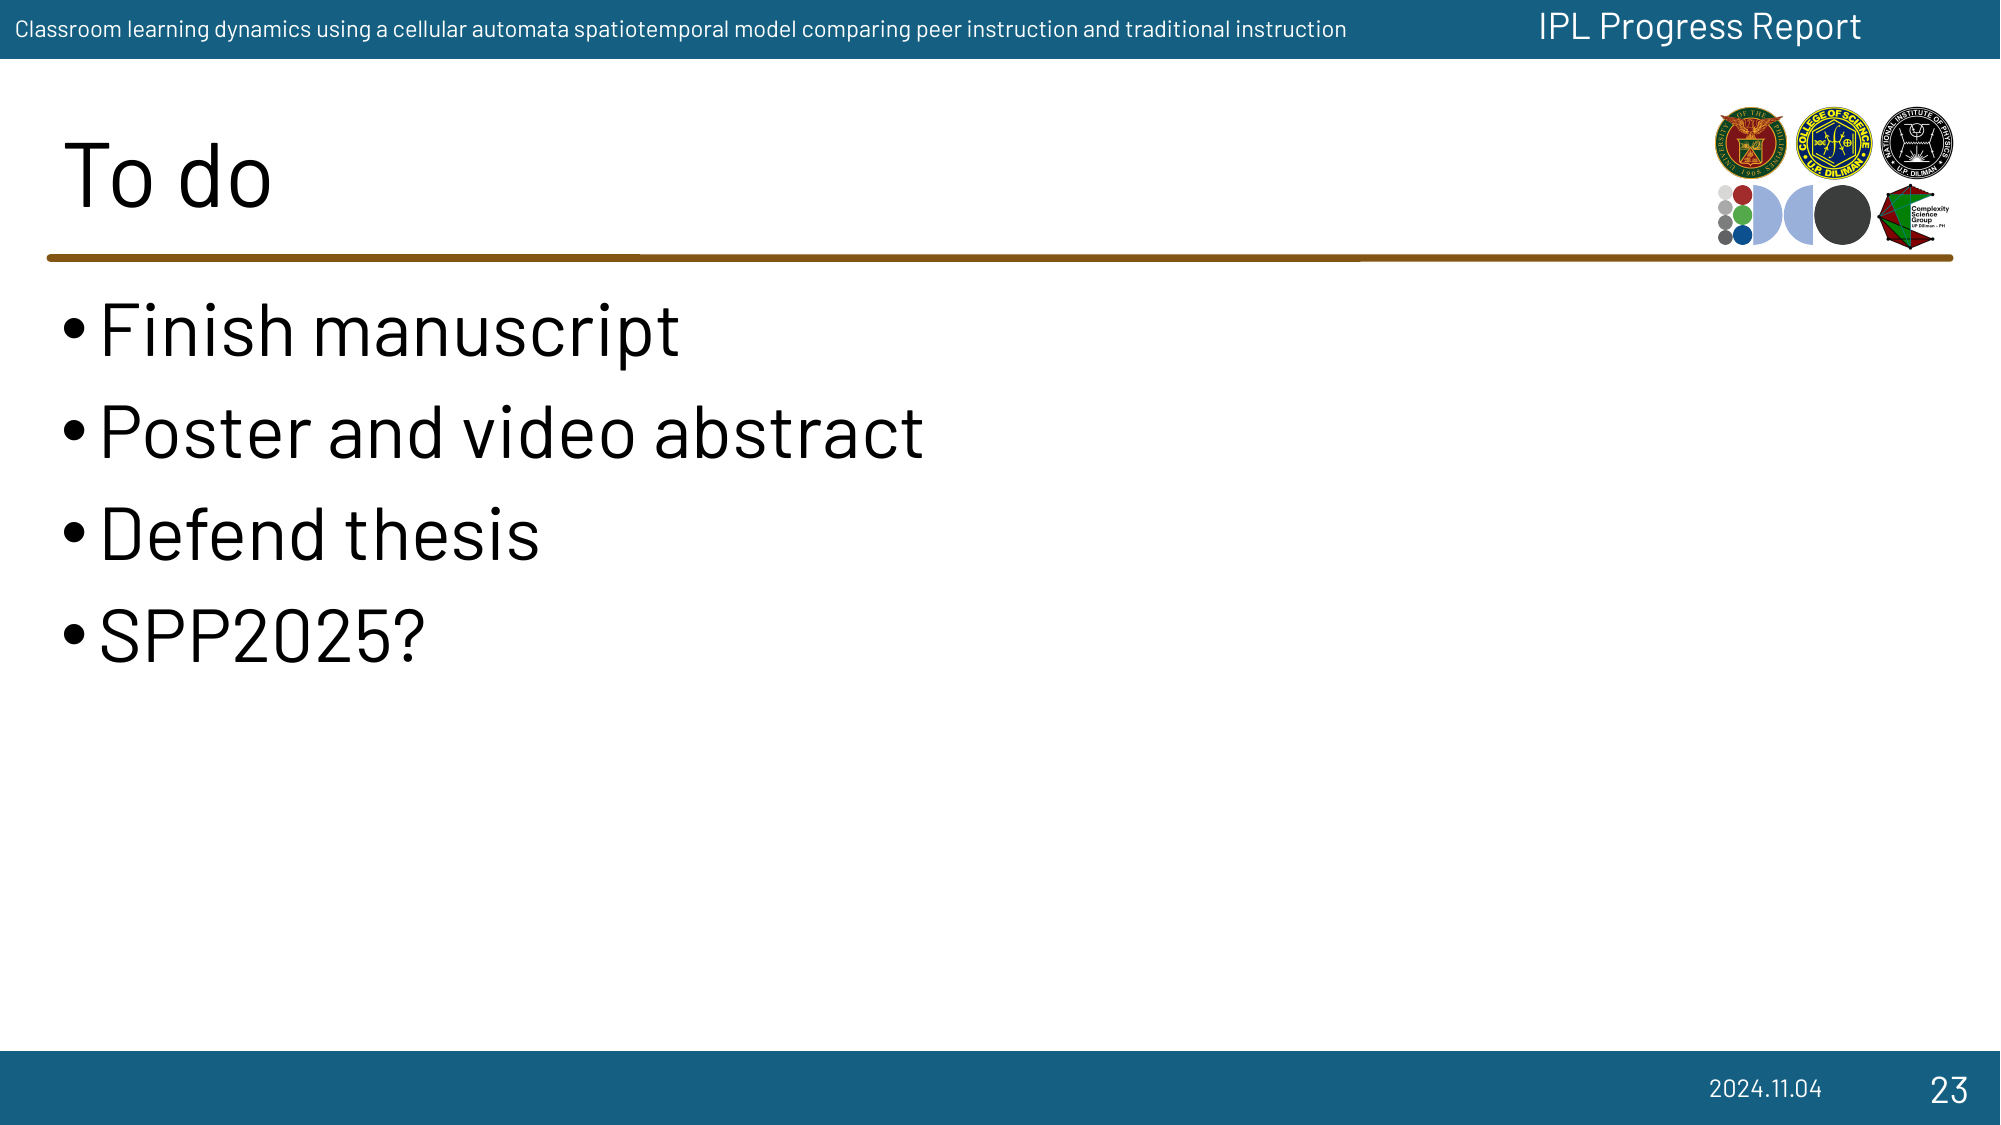

# To do
Finish manuscript
Poster and video abstract
Defend thesis
SPP2025?

2024.11.04
23